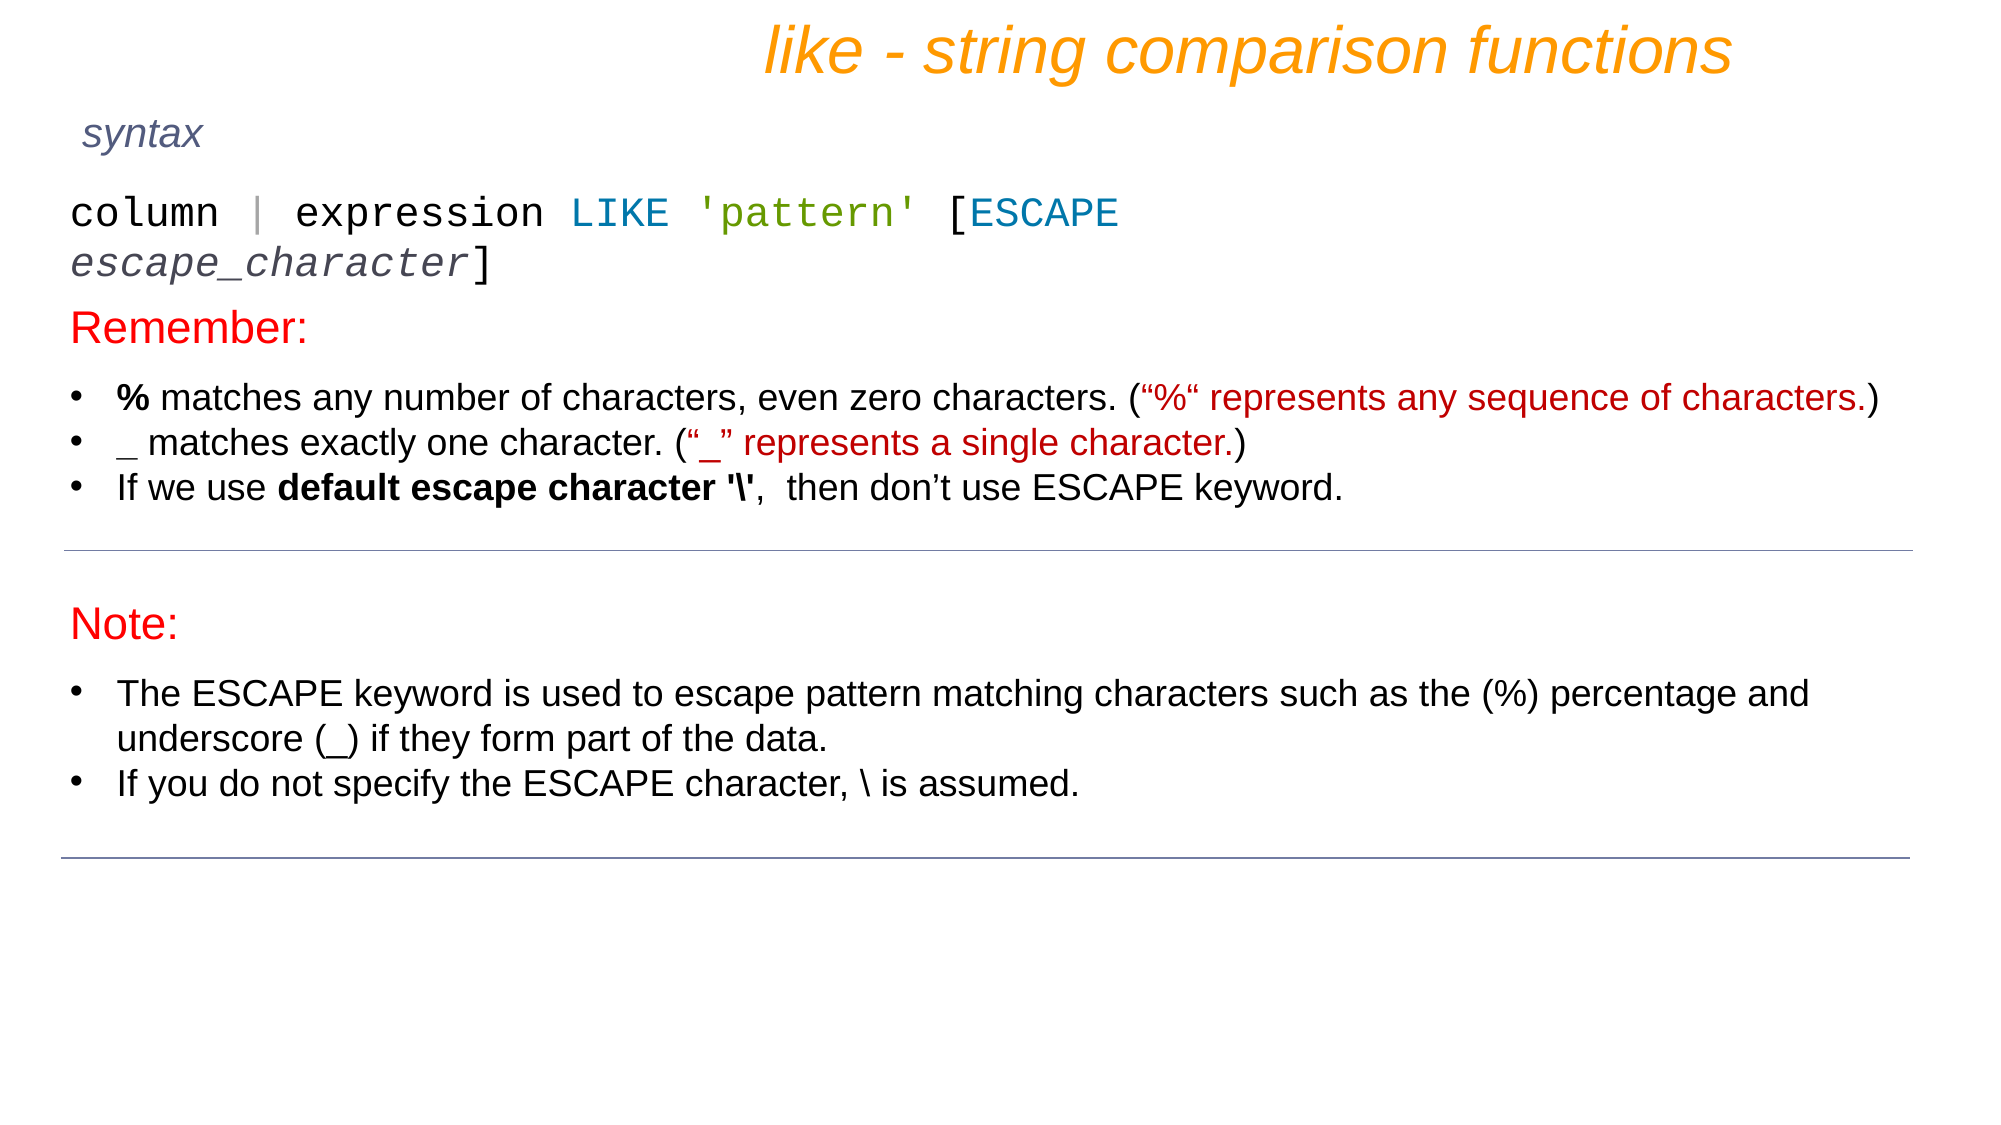

like - string comparison functions
syntax
column | expression LIKE 'pattern' [ESCAPE escape_character]
Remember:

% matches any number of characters, even zero characters. (“%“ represents any sequence of characters.)
_ matches exactly one character. (“_” represents a single character.)
If we use default escape character '\',  then don’t use ESCAPE keyword.
Note:

The ESCAPE keyword is used to escape pattern matching characters such as the (%) percentage and underscore (_) if they form part of the data.
If you do not specify the ESCAPE character, \ is assumed.